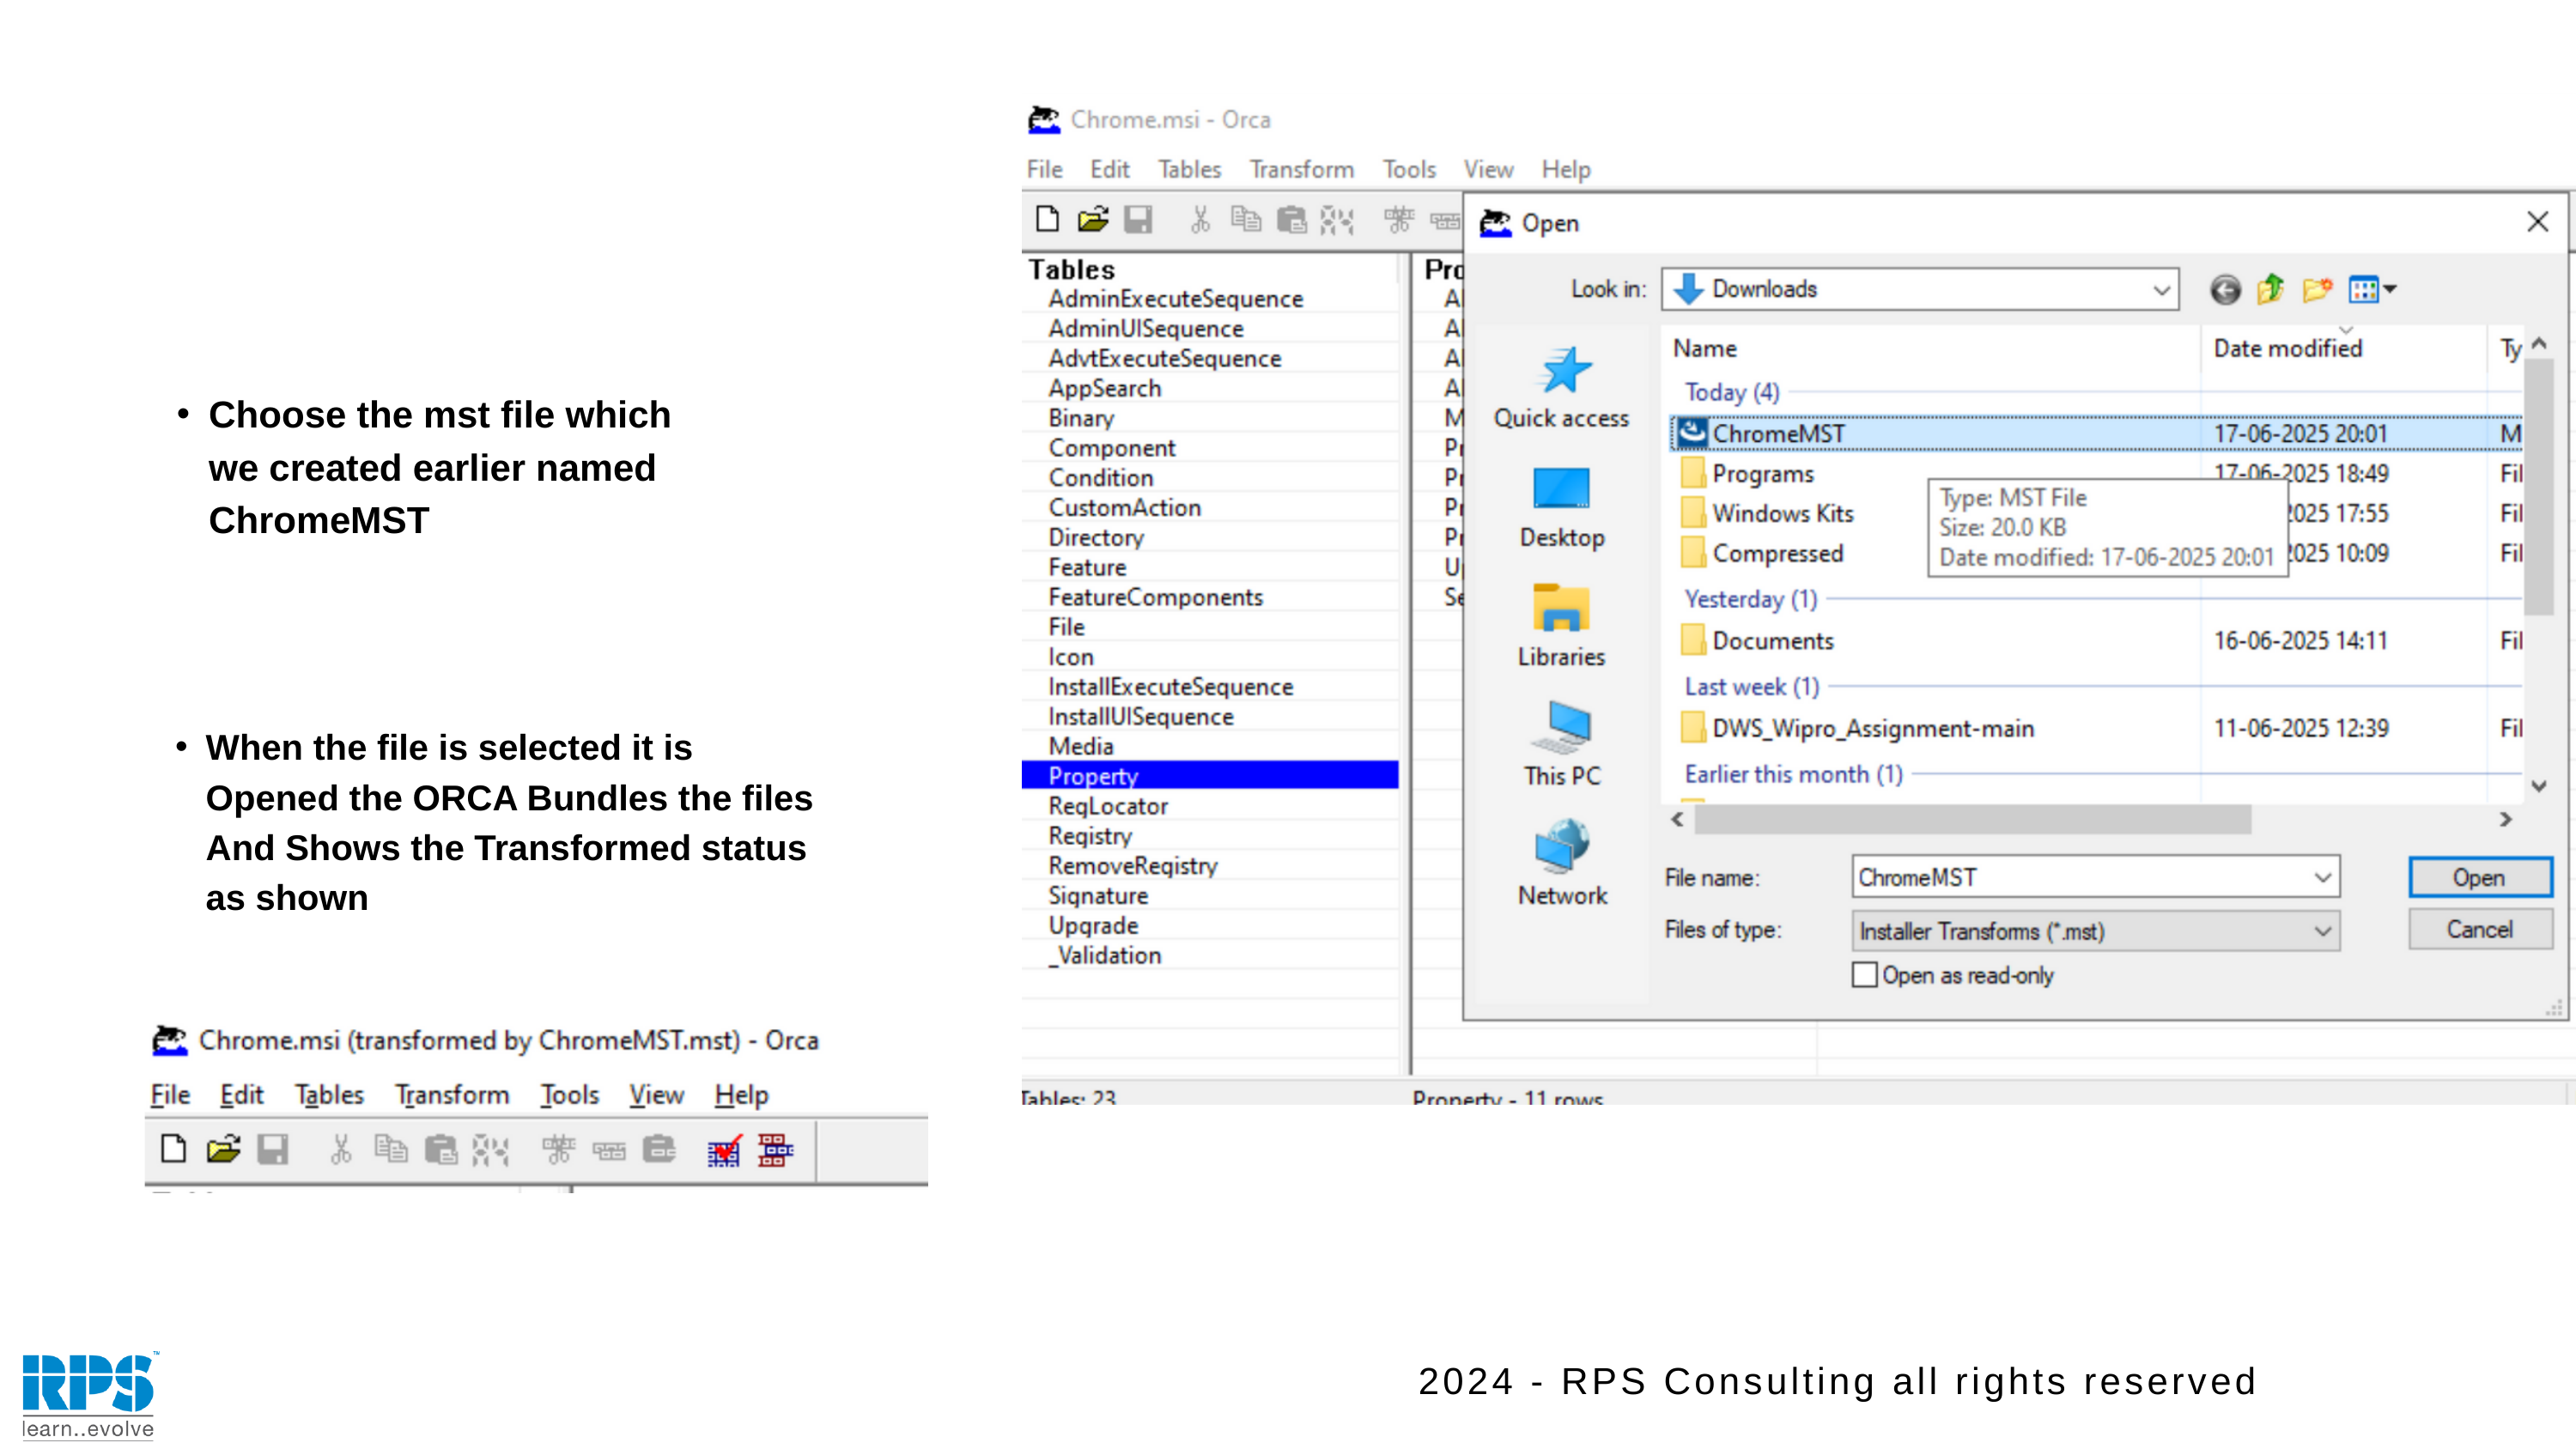

Choose the mst file which we created earlier named ChromeMST
When the file is selected it is Opened the ORCA Bundles the files And Shows the Transformed status as shown

2024 - RPS Consulting all rights reserved